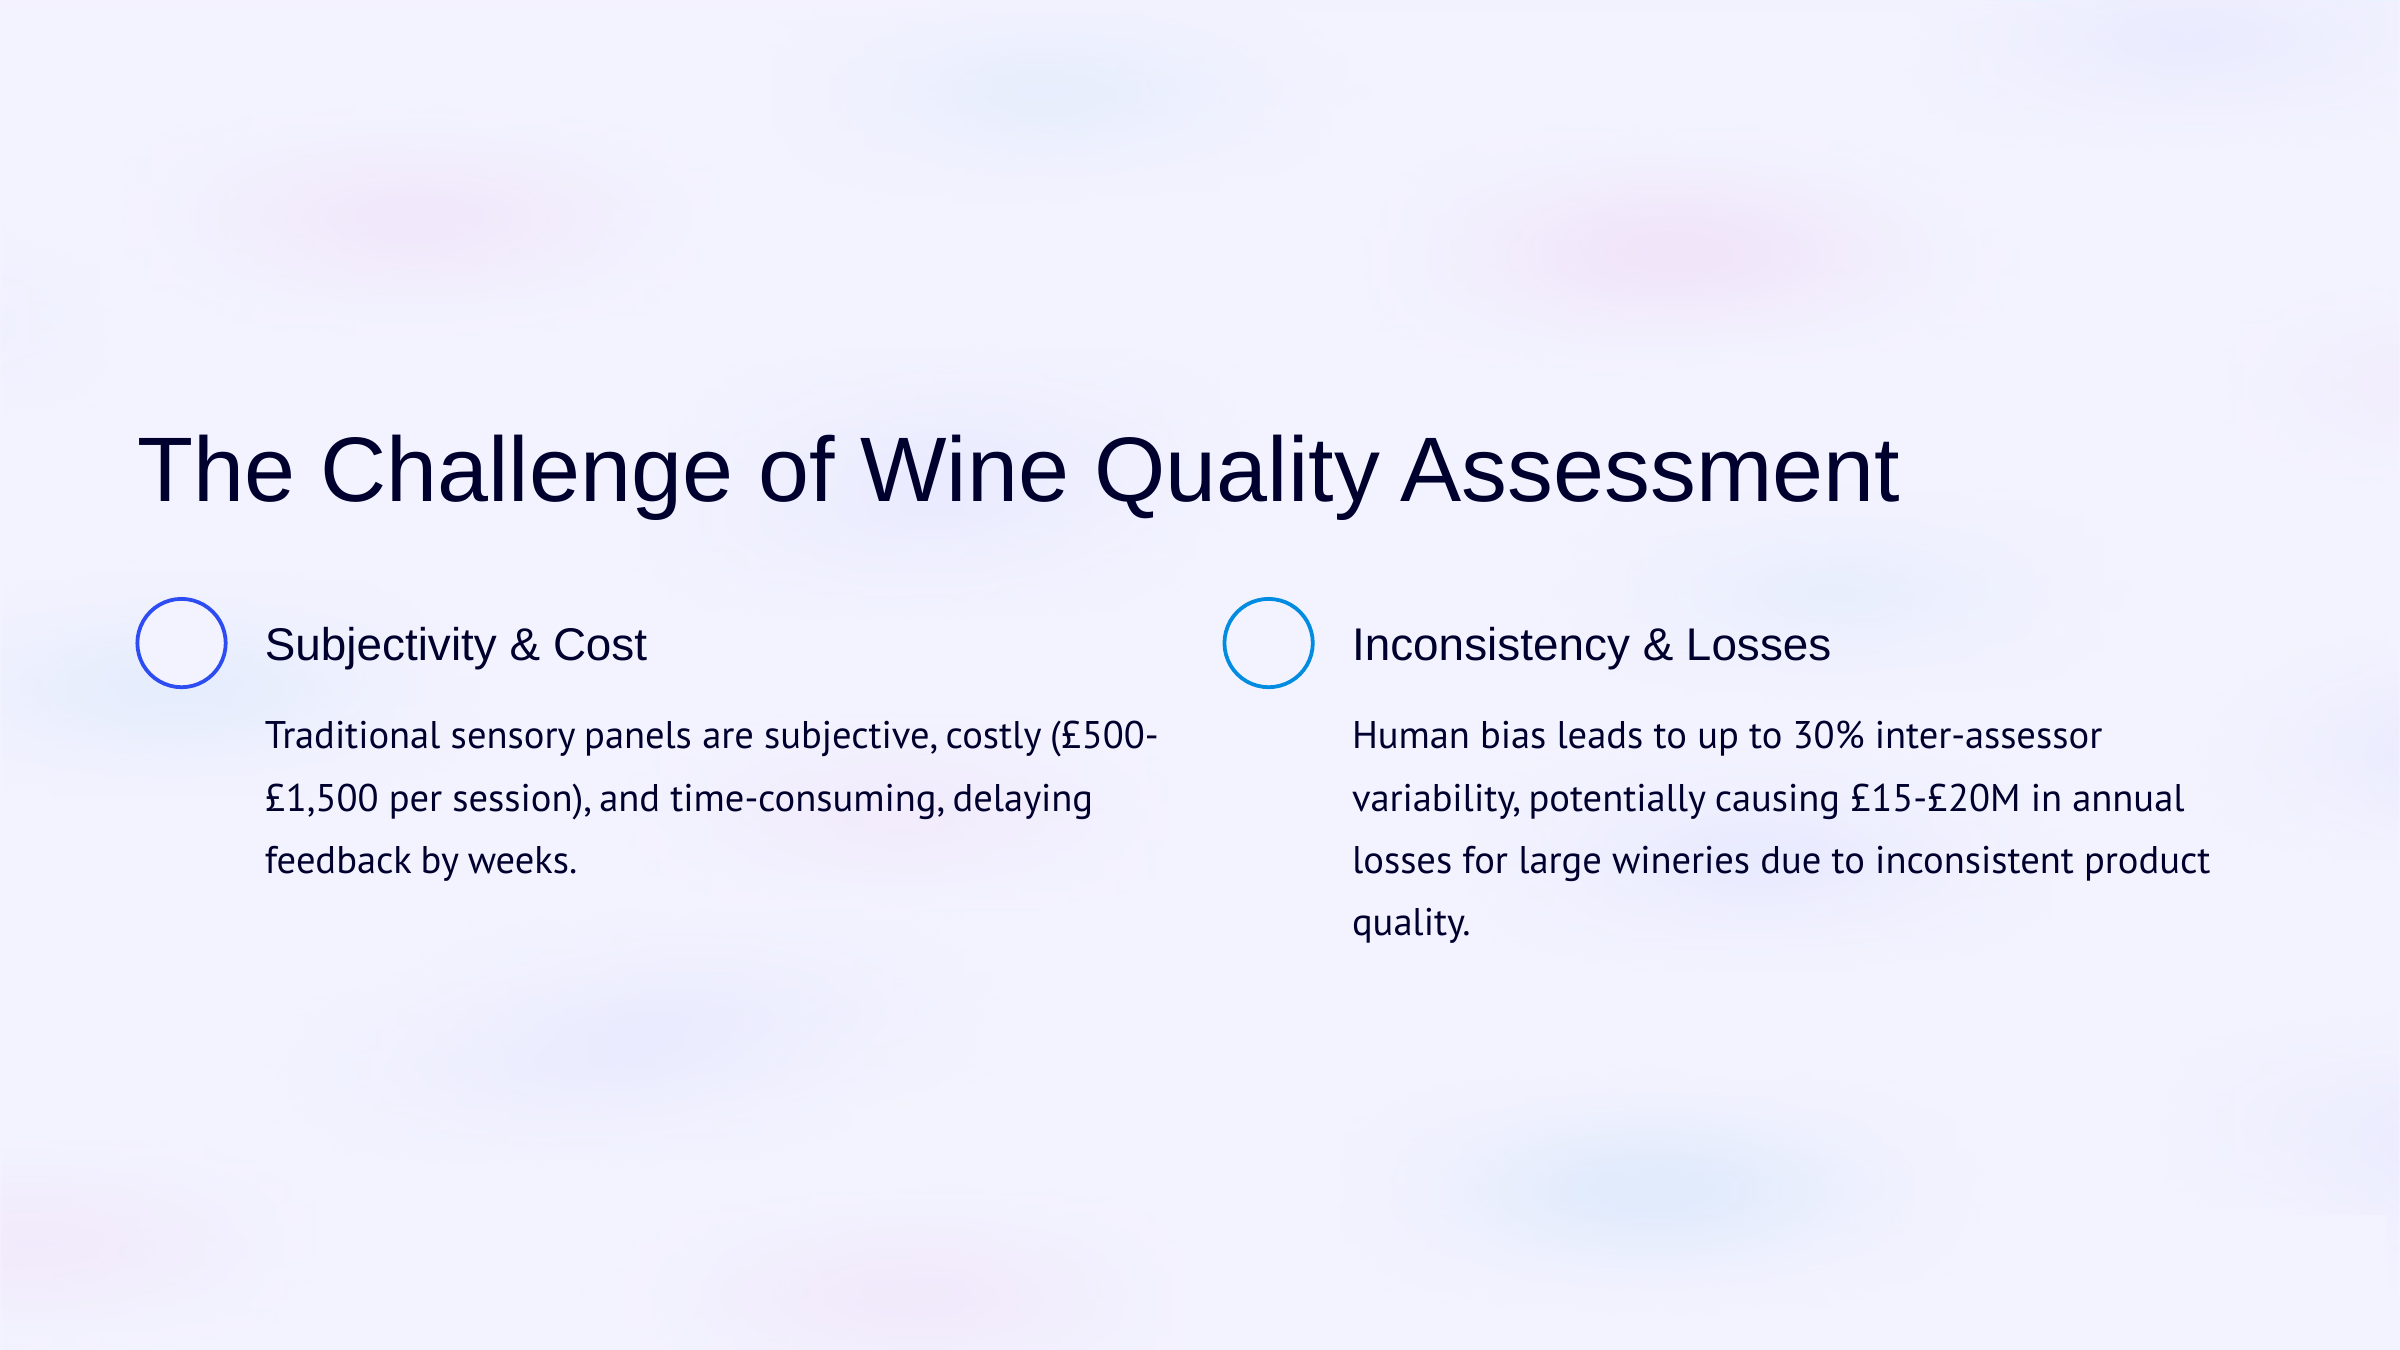

The Challenge of Wine Quality Assessment

Subjectivity & Cost
Inconsistency & Losses
Traditional sensory panels are subjective, costly (£500-£1,500 per session), and time-consuming, delaying feedback by weeks.
Human bias leads to up to 30% inter-assessor variability, potentially causing £15-£20M in annual losses for large wineries due to inconsistent product quality.